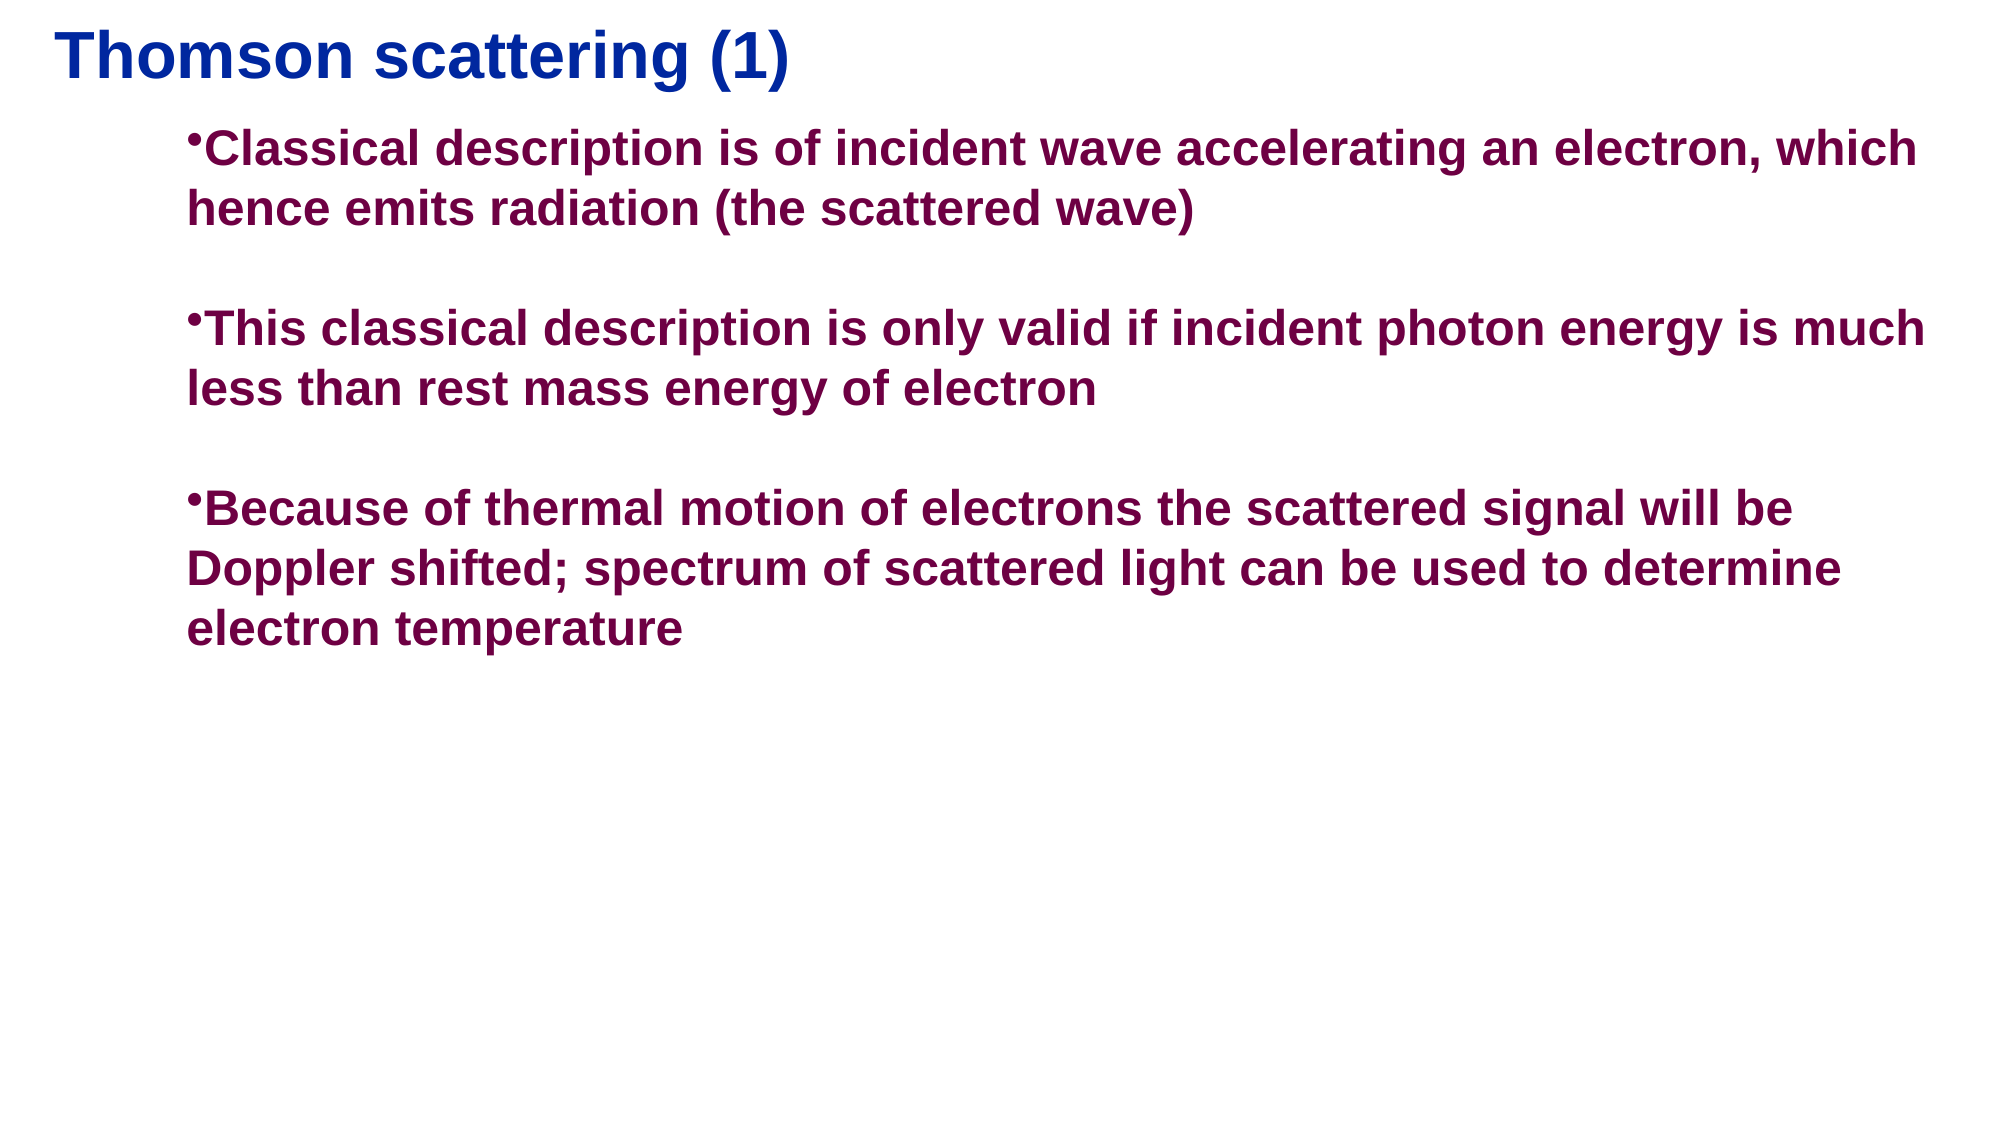

# Thomson scattering (1)
Classical description is of incident wave accelerating an electron, which hence emits radiation (the scattered wave)

This classical description is only valid if incident photon energy is much less than rest mass energy of electron

Because of thermal motion of electrons the scattered signal will be Doppler shifted; spectrum of scattered light can be used to determine electron temperature